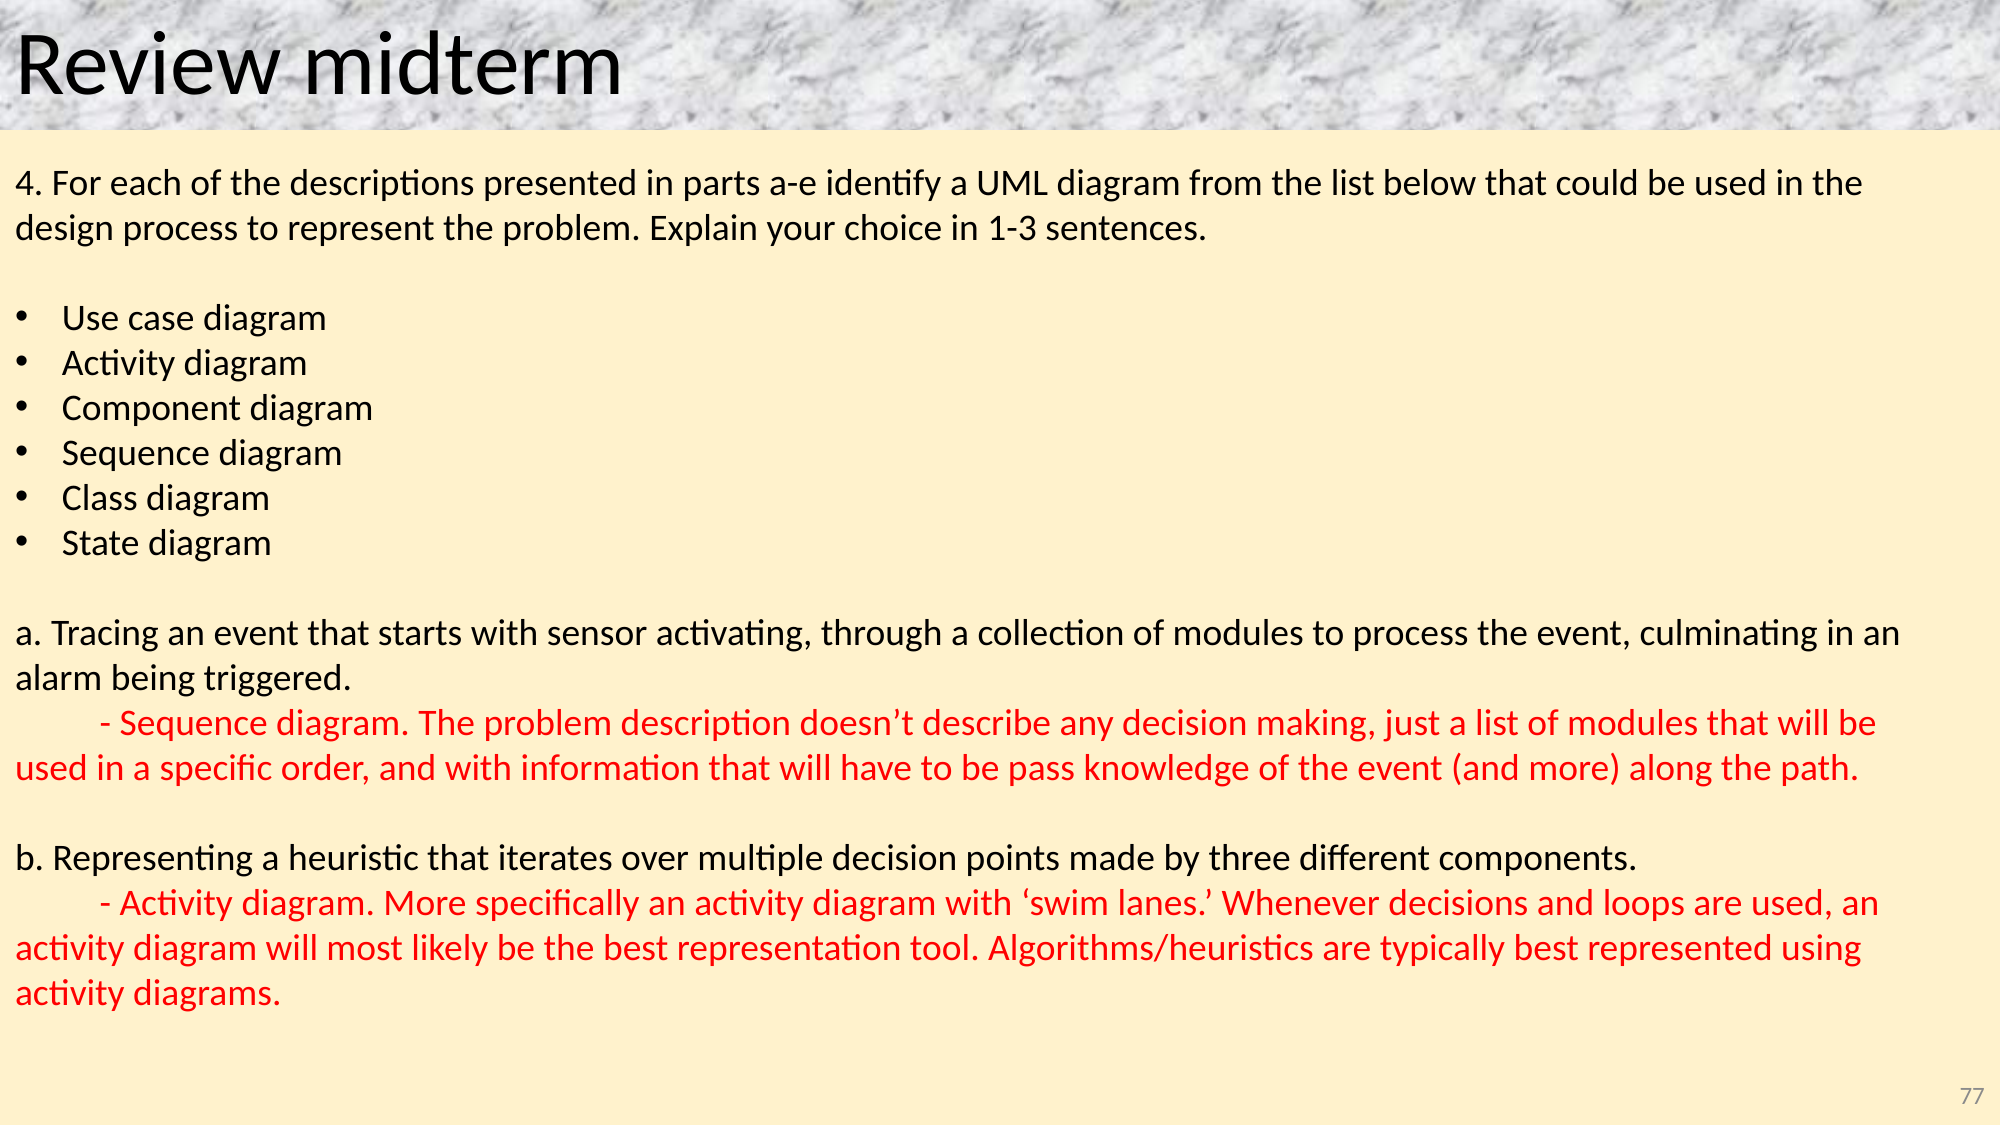

# Review midterm
4. For each of the descriptions presented in parts a-e identify a UML diagram from the list below that could be used in the design process to represent the problem. Explain your choice in 1-3 sentences.

Use case diagram
Activity diagram
Component diagram
Sequence diagram
Class diagram
State diagram

a. Tracing an event that starts with sensor activating, through a collection of modules to process the event, culminating in an alarm being triggered.
	- Sequence diagram. The problem description doesn’t describe any decision making, just a list of modules that will be used in a specific order, and with information that will have to be pass knowledge of the event (and more) along the path.

b. Representing a heuristic that iterates over multiple decision points made by three different components.
	- Activity diagram. More specifically an activity diagram with ‘swim lanes.’ Whenever decisions and loops are used, an activity diagram will most likely be the best representation tool. Algorithms/heuristics are typically best represented using activity diagrams.

77